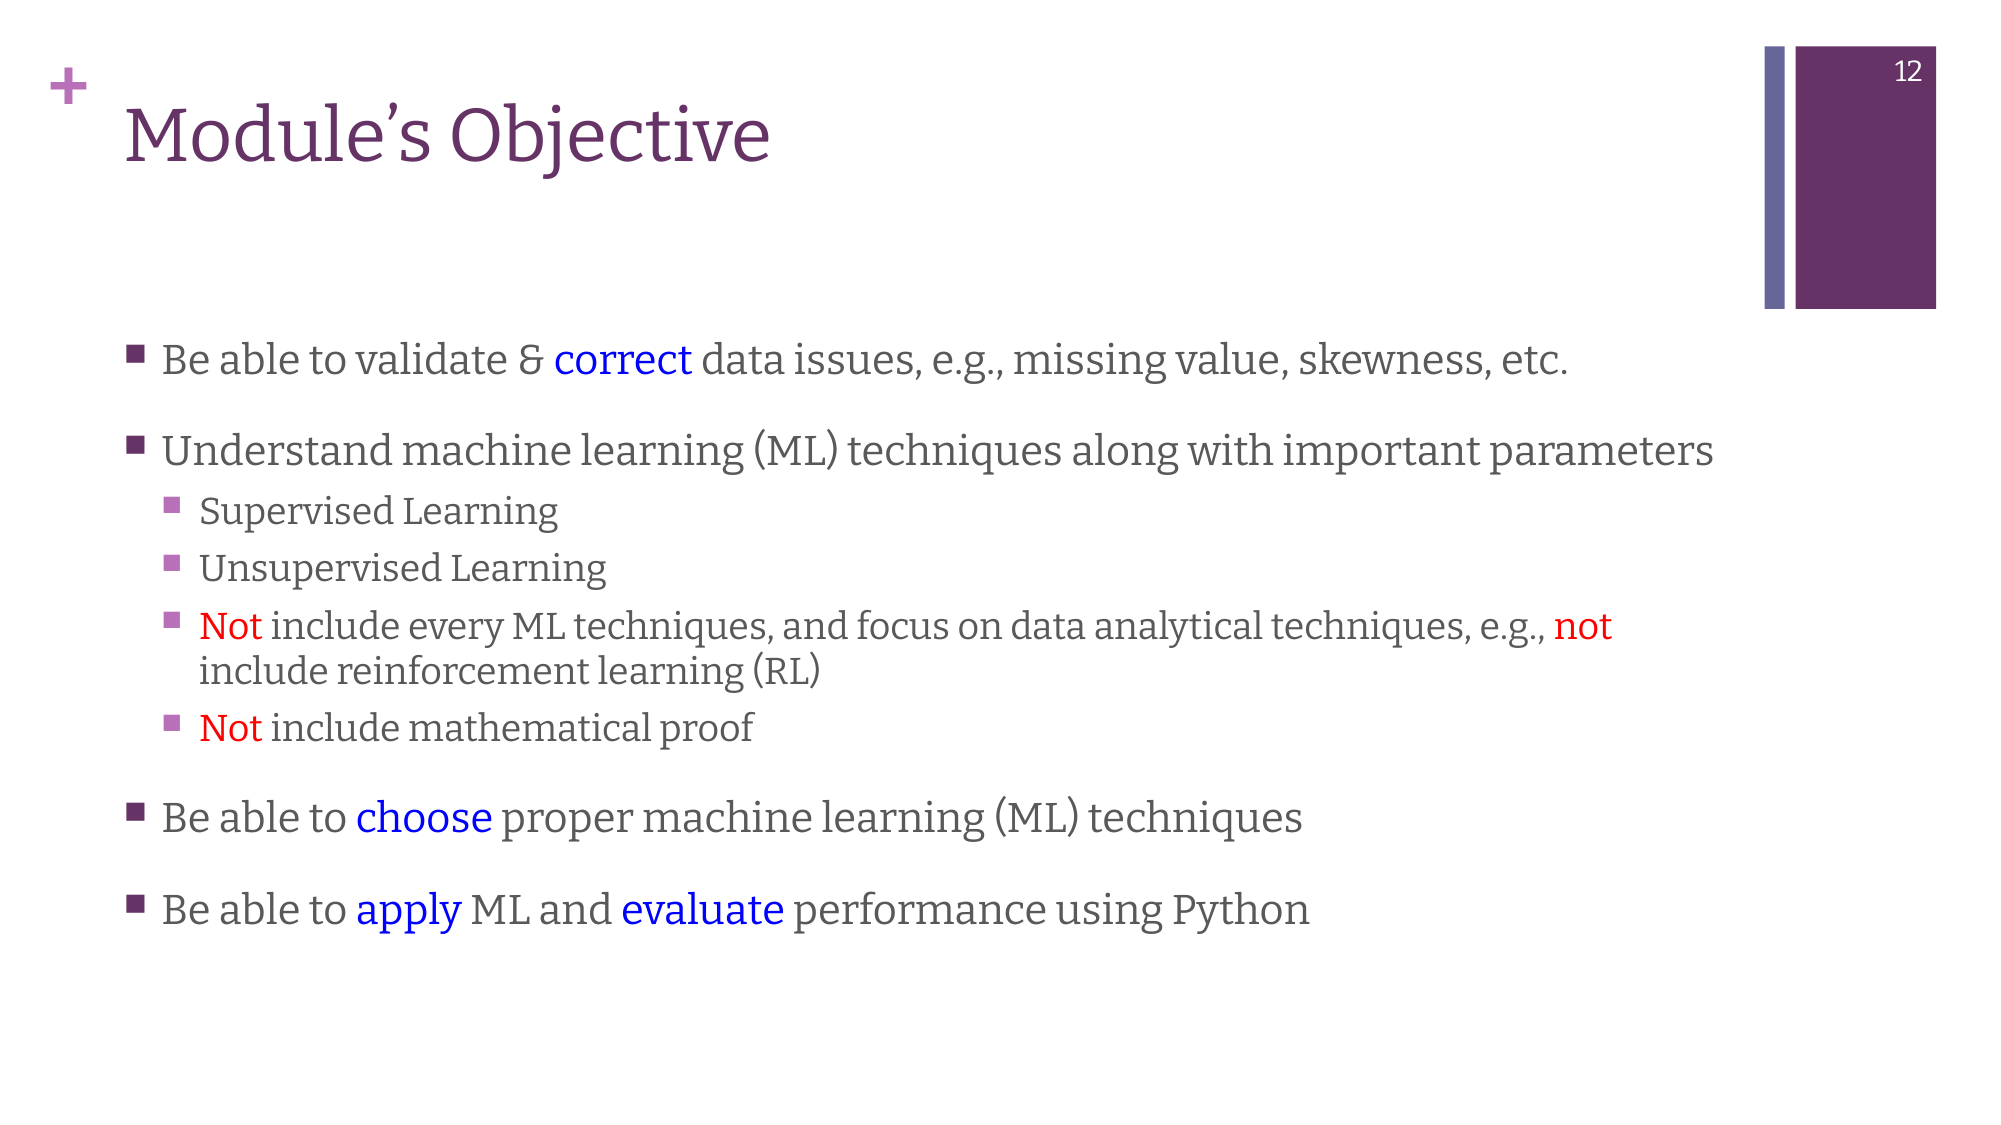

12
# Module’s Objective
Be able to validate & correct data issues, e.g., missing value, skewness, etc.
Understand machine learning (ML) techniques along with important parameters
Supervised Learning
Unsupervised Learning
Not include every ML techniques, and focus on data analytical techniques, e.g., not include reinforcement learning (RL)
Not include mathematical proof
Be able to choose proper machine learning (ML) techniques
Be able to apply ML and evaluate performance using Python